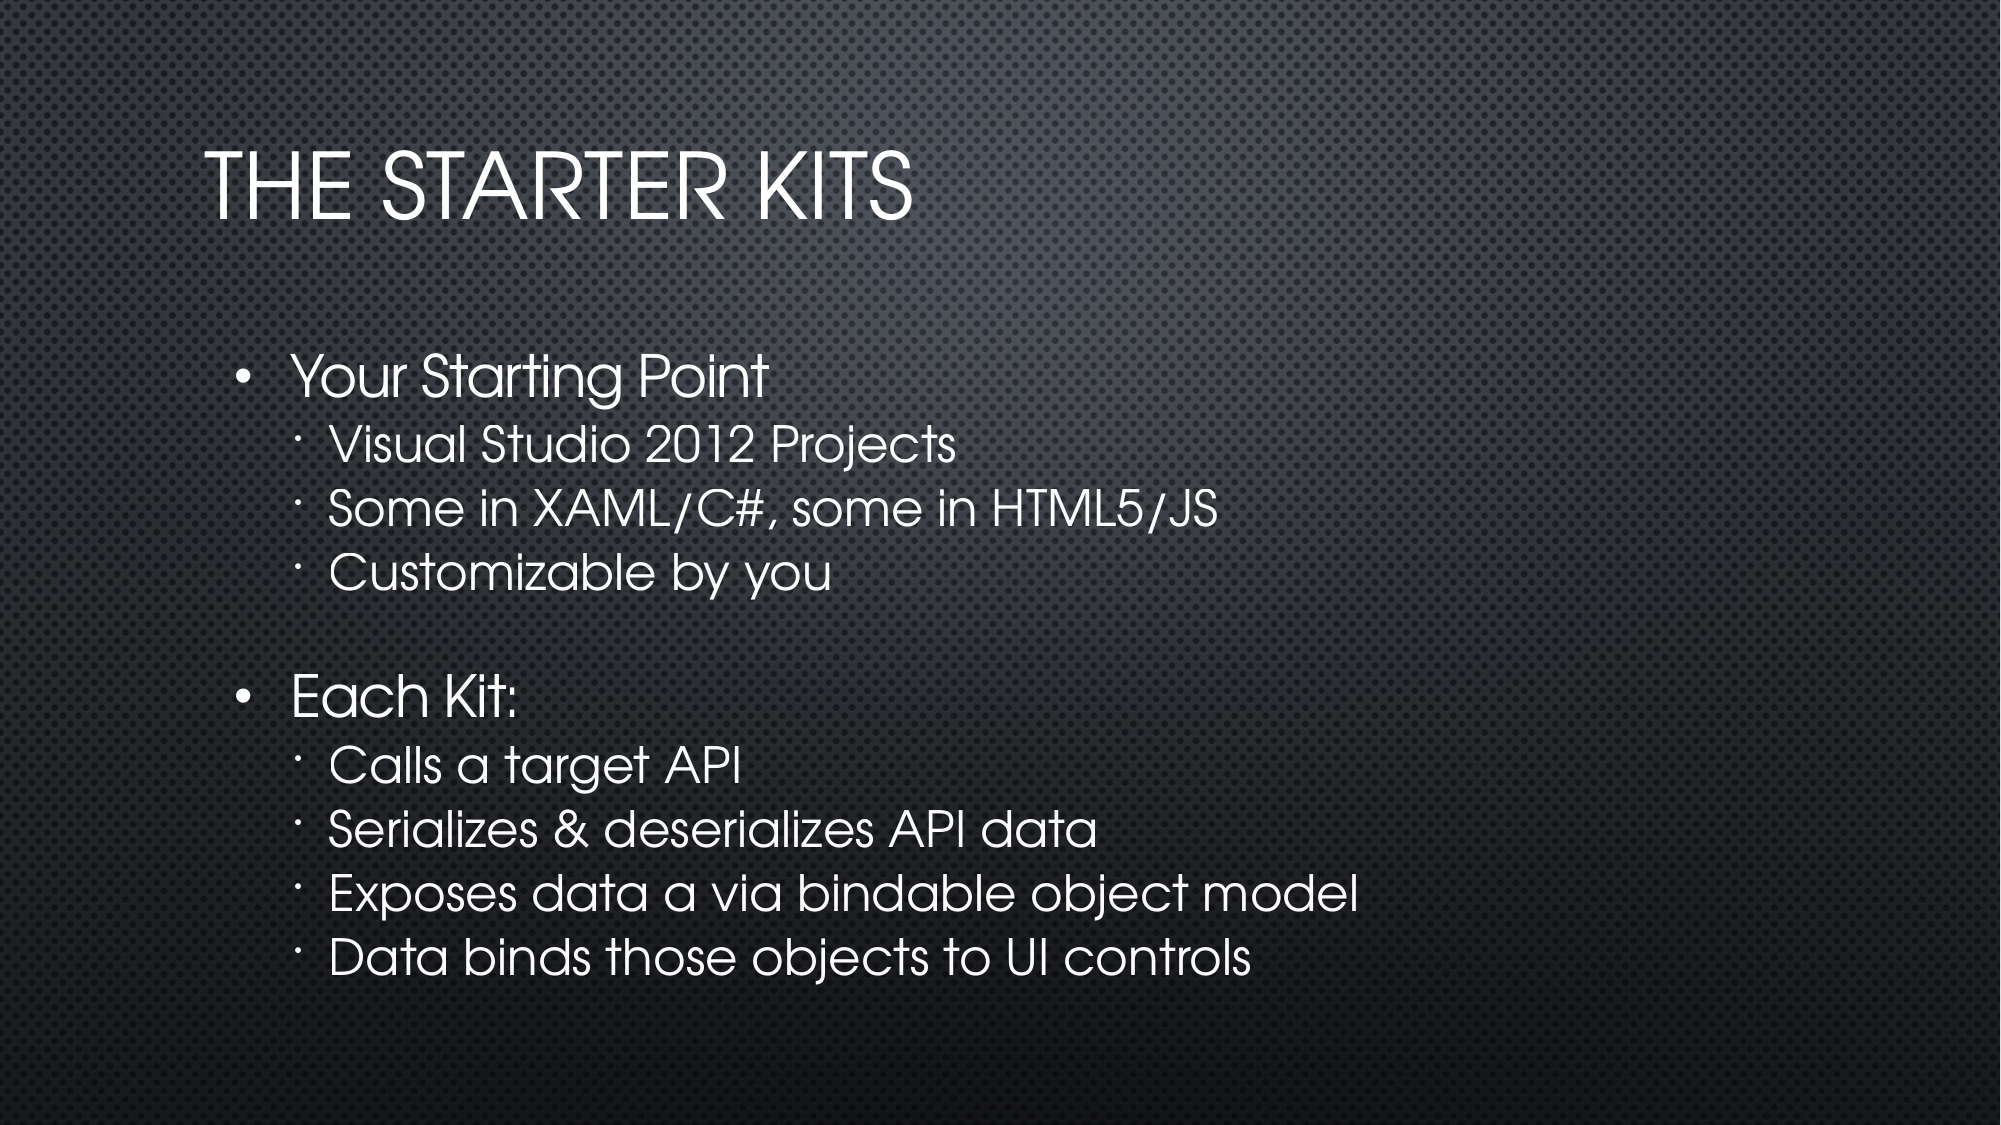

# The Starter Kits
Your Starting Point
Visual Studio 2012 Projects
Some in XAML/C#, some in HTML5/JS
Customizable by you
Each Kit:
Calls a target API
Serializes & deserializes API data
Exposes data a via bindable object model
Data binds those objects to UI controls